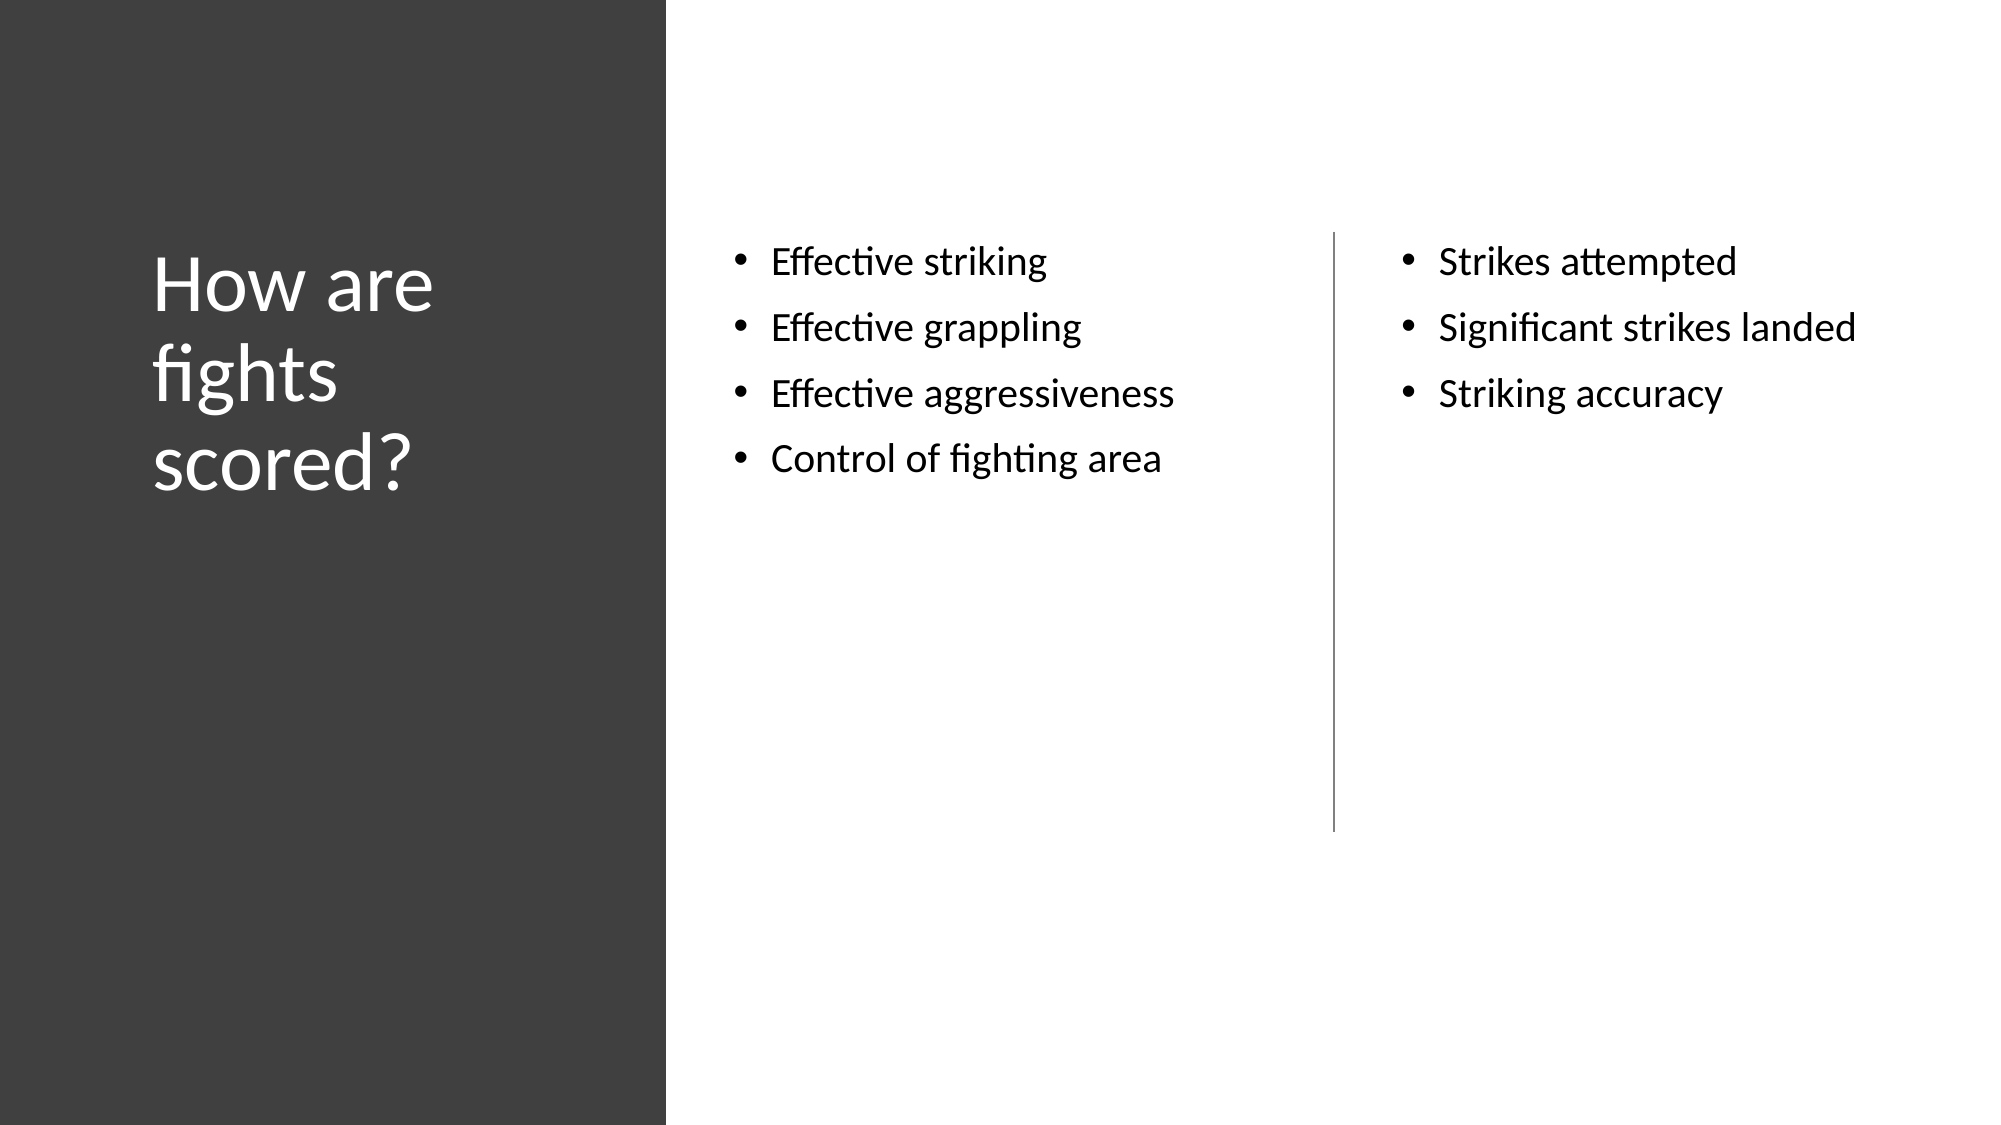

# How are fights scored?
Effective striking
Effective grappling
Effective aggressiveness
Control of fighting area

Strikes attempted
Significant strikes landed
Striking accuracy